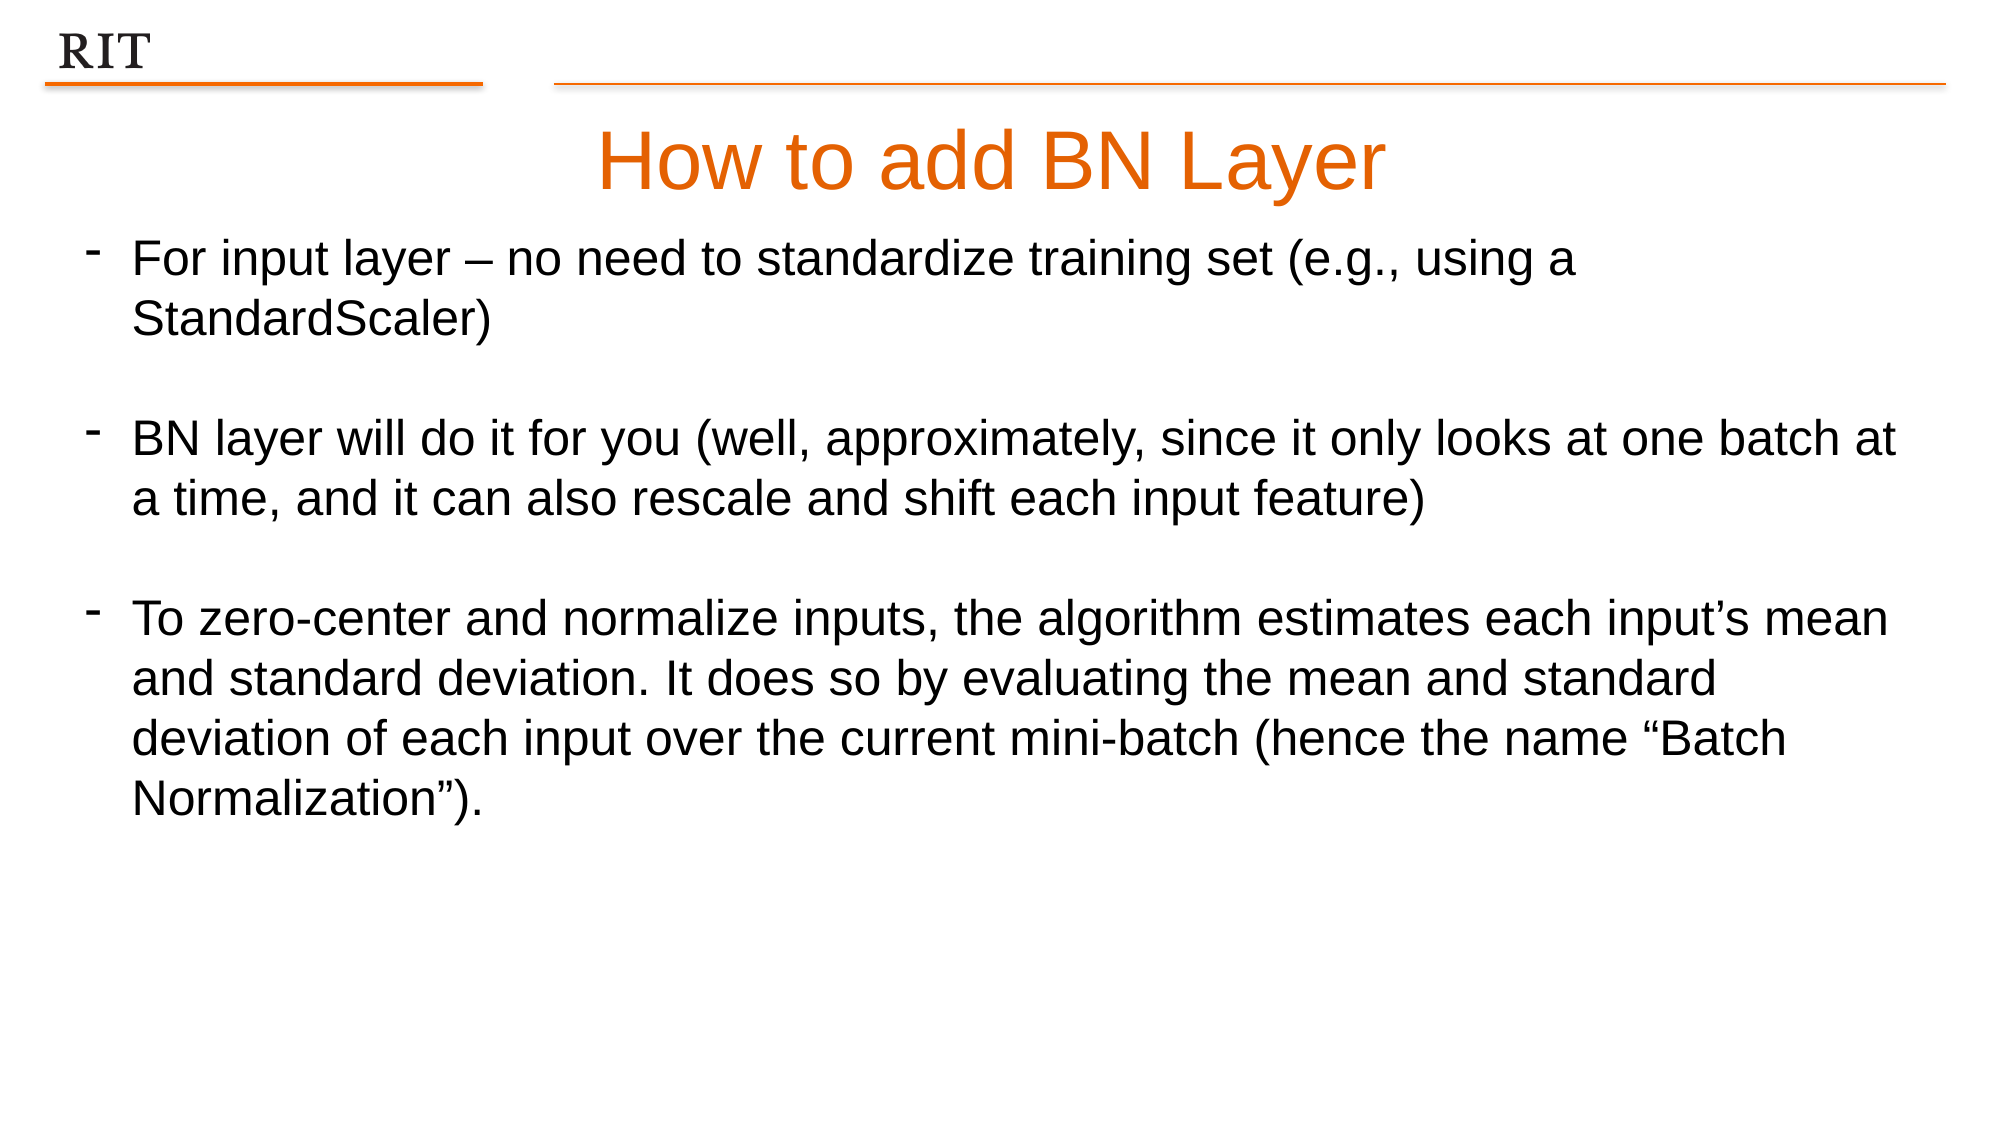

How to add BN Layer
For input layer – no need to standardize training set (e.g., using a StandardScaler)

BN layer will do it for you (well, approximately, since it only looks at one batch at a time, and it can also rescale and shift each input feature)

To zero-center and normalize inputs, the algorithm estimates each input’s mean and standard deviation. It does so by evaluating the mean and standard deviation of each input over the current mini-batch (hence the name “Batch Normalization”).